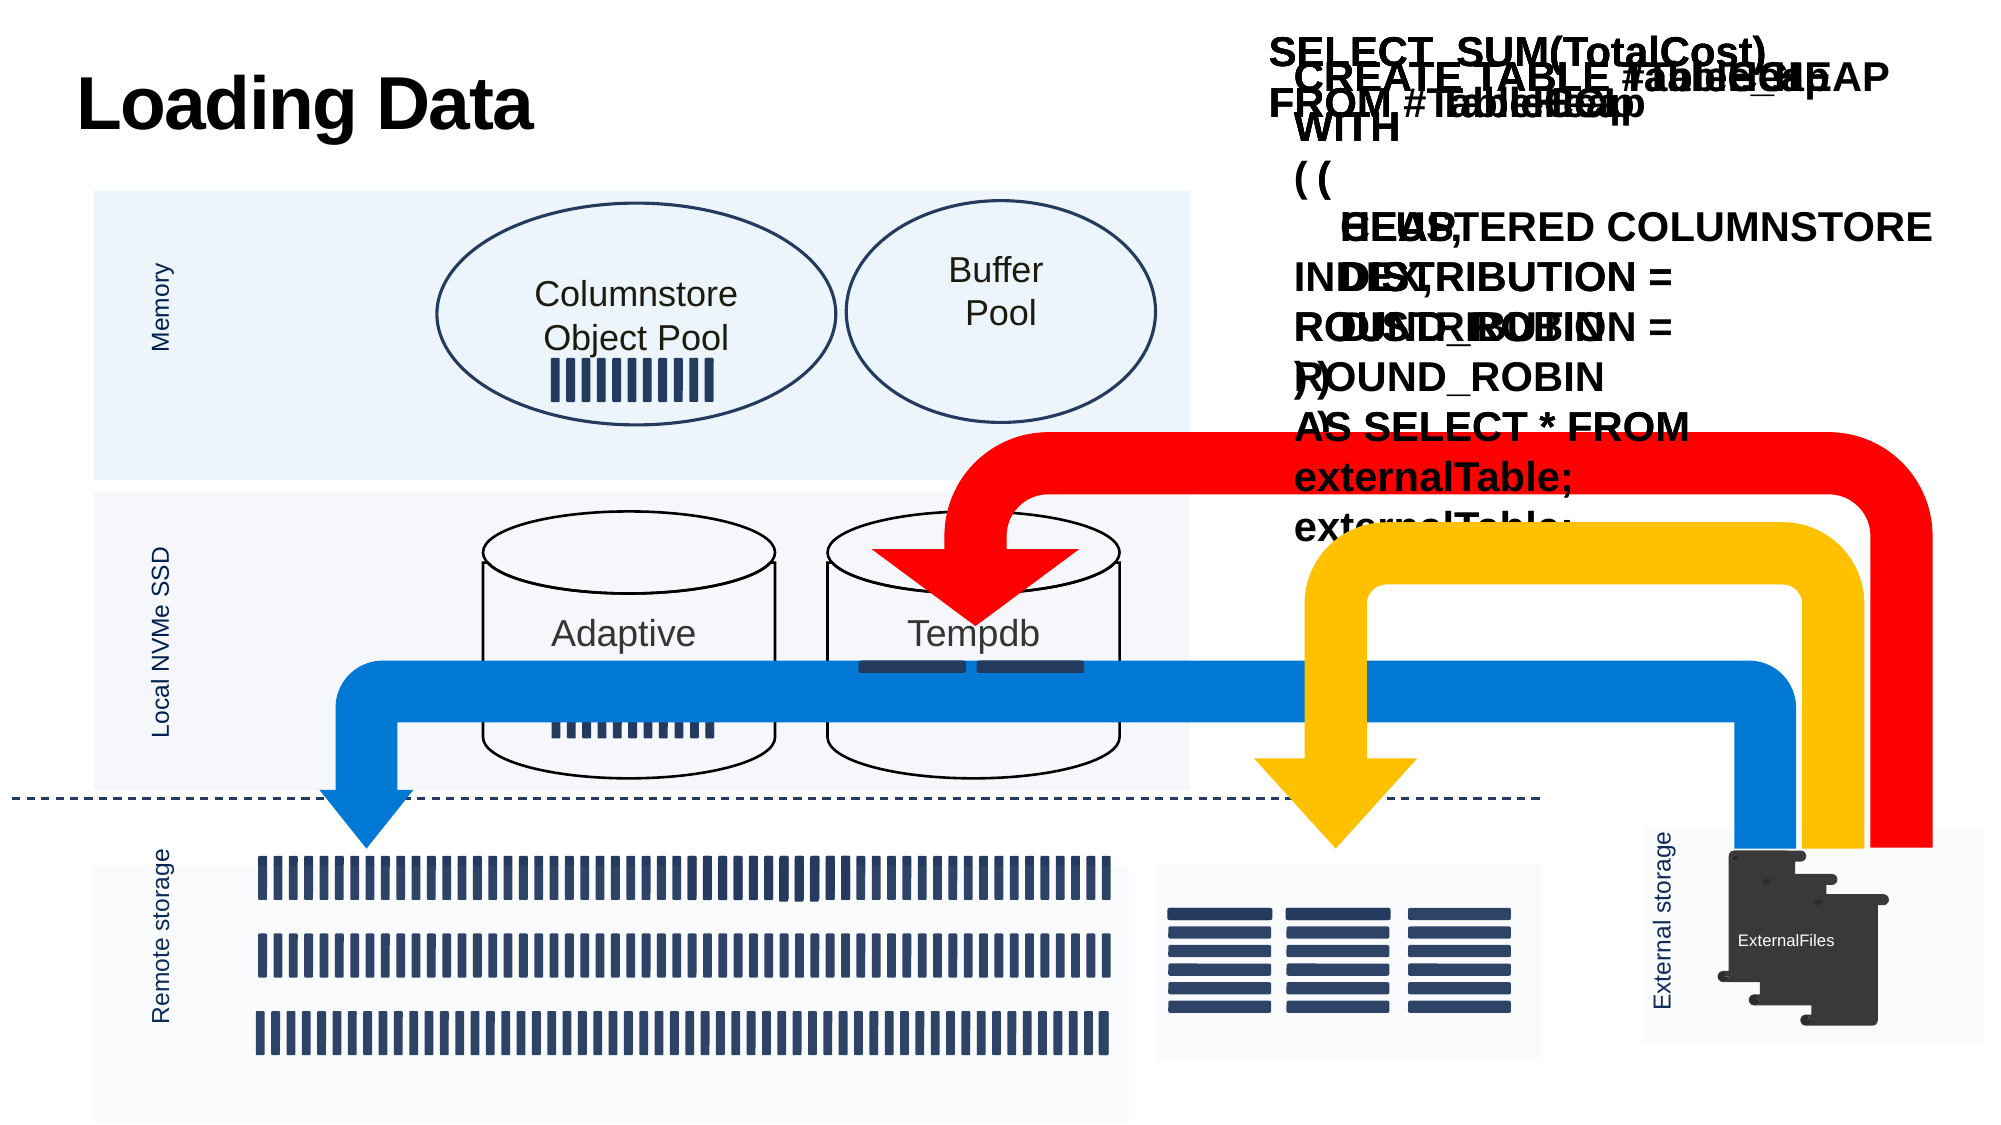

CREATE TABLE TableCCI
WITH
  (
    CLUSTERED COLUMNSTORE INDEX,
    DISTRIBUTION = ROUND_ROBIN
  )
AS SELECT * FROM externalTable;
CREATE TABLE TableHeap
WITH
  (
    HEAP,
    DISTRIBUTION = ROUND_ROBIN
  )
AS SELECT * FROM externalTable;
SELECT  SUM(TotalCost)
FROM    TableCCI
SELECT  SUM(TotalCost)
FROM    TableHeap
SELECT  SUM(TotalCost)
FROM #TableHeap
CREATE TABLE #Table_HEAP
WITH
(
    HEAP,
    DISTRIBUTION = ROUND_ROBIN
)
AS SELECT * FROM externalTable;
Loading Data

Buffer
Pool

Columnstore Object Pool
Memory

Adaptive
Cache

Tempdb

Local NVMe SSD

External storage

Remote storage

ExternalFiles